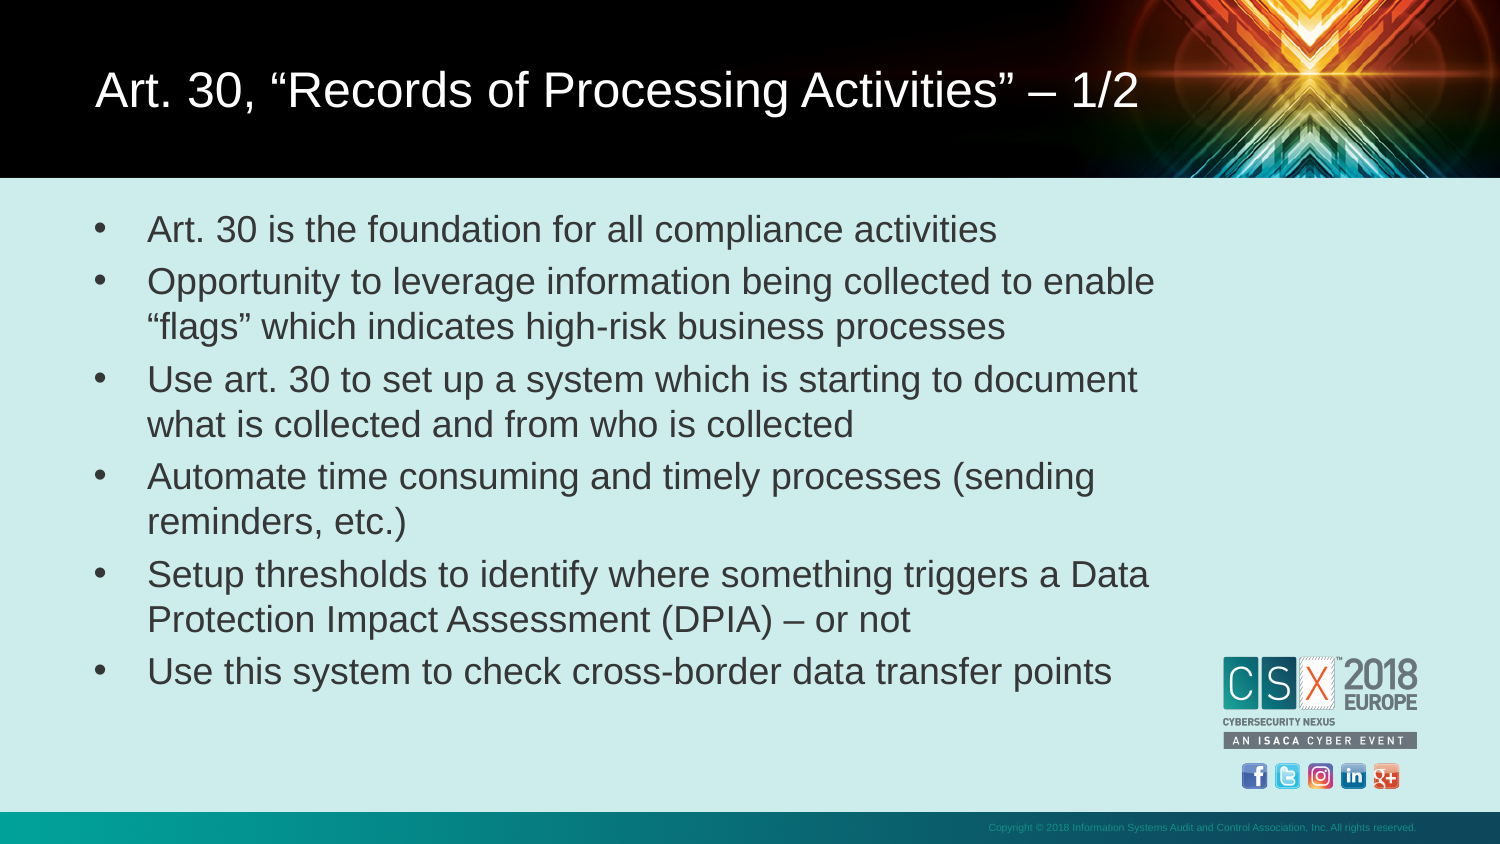

Art. 30, “Records of Processing Activities” – 1/2
Art. 30 is the foundation for all compliance activities
Opportunity to leverage information being collected to enable “flags” which indicates high-risk business processes
Use art. 30 to set up a system which is starting to document what is collected and from who is collected
Automate time consuming and timely processes (sending reminders, etc.)
Setup thresholds to identify where something triggers a Data Protection Impact Assessment (DPIA) – or not
Use this system to check cross-border data transfer points